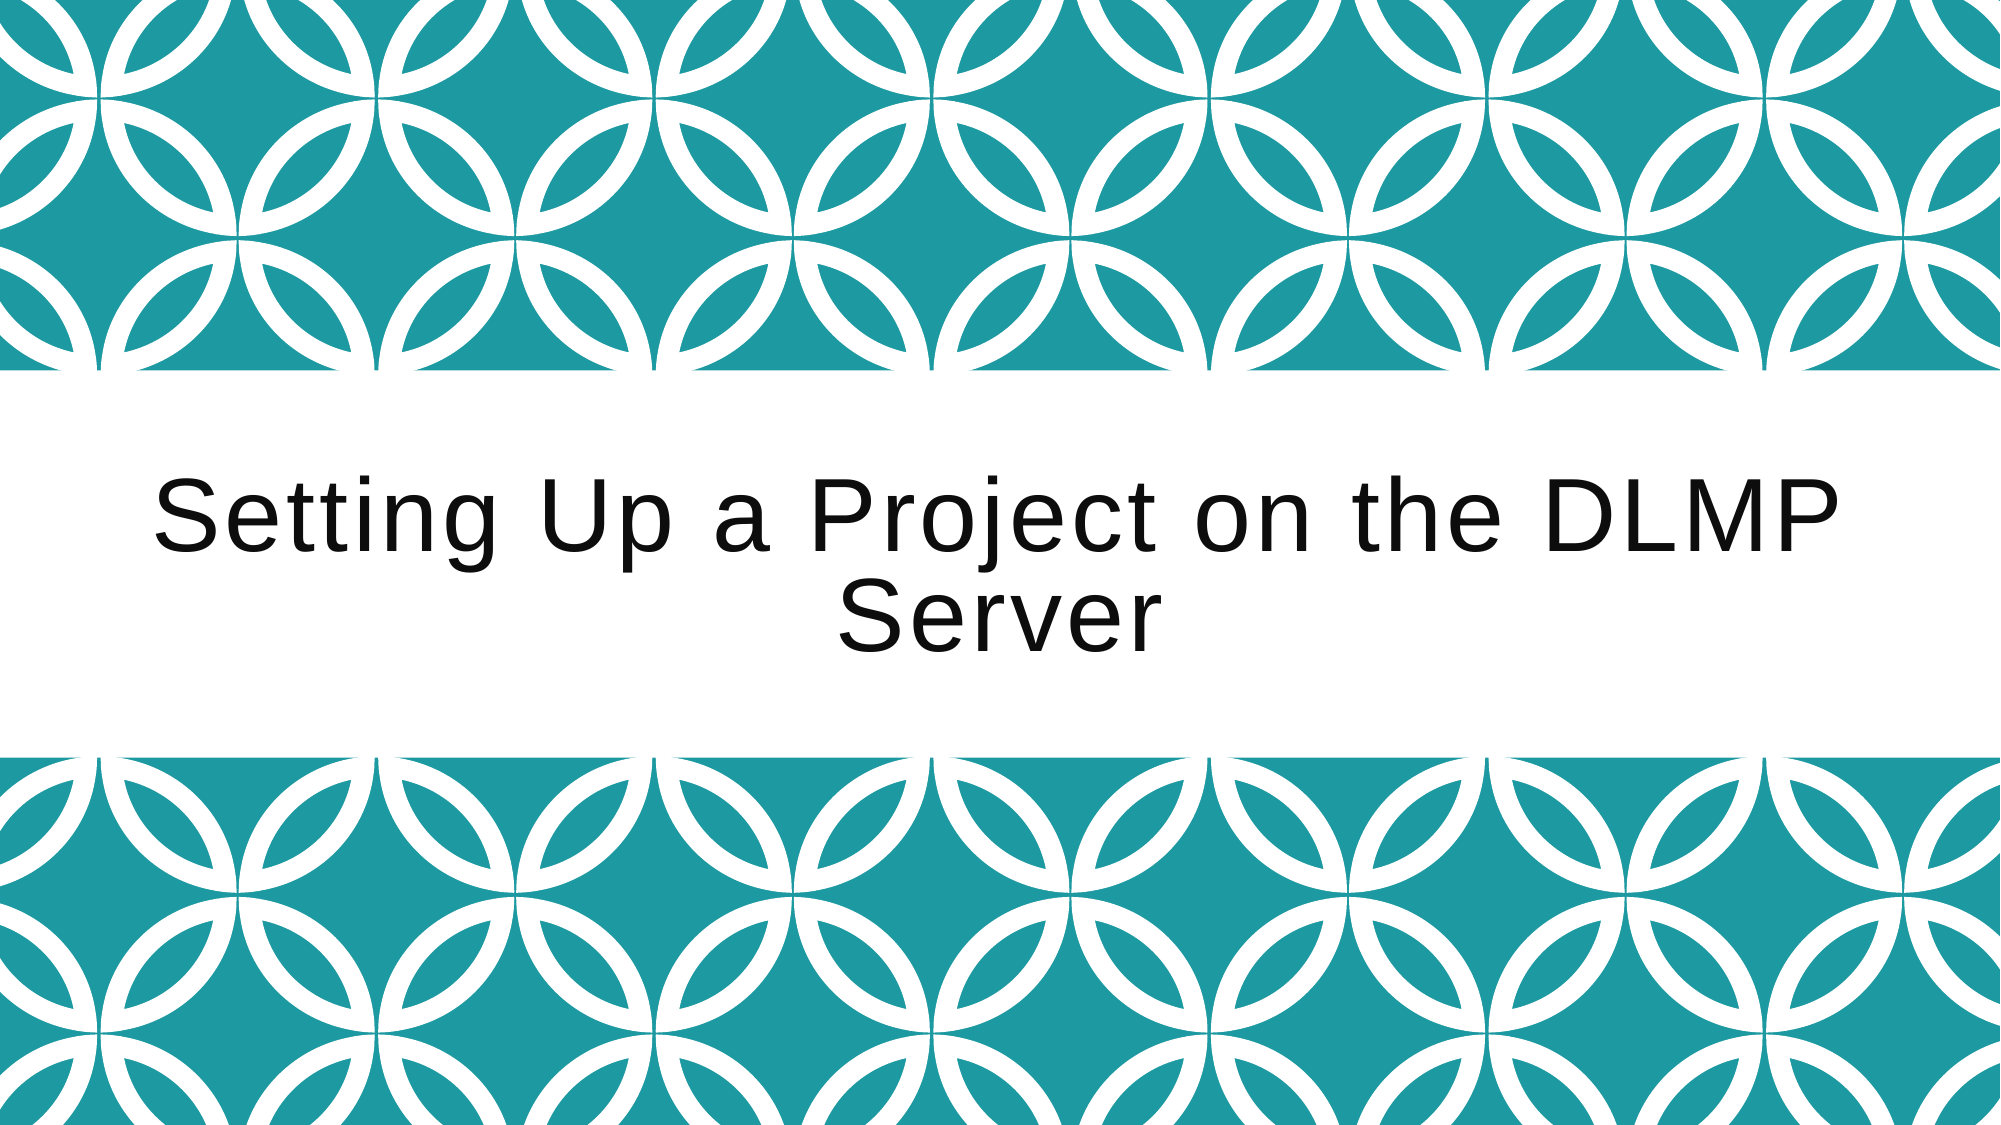

# Setting Up a Project on the DLMP Server